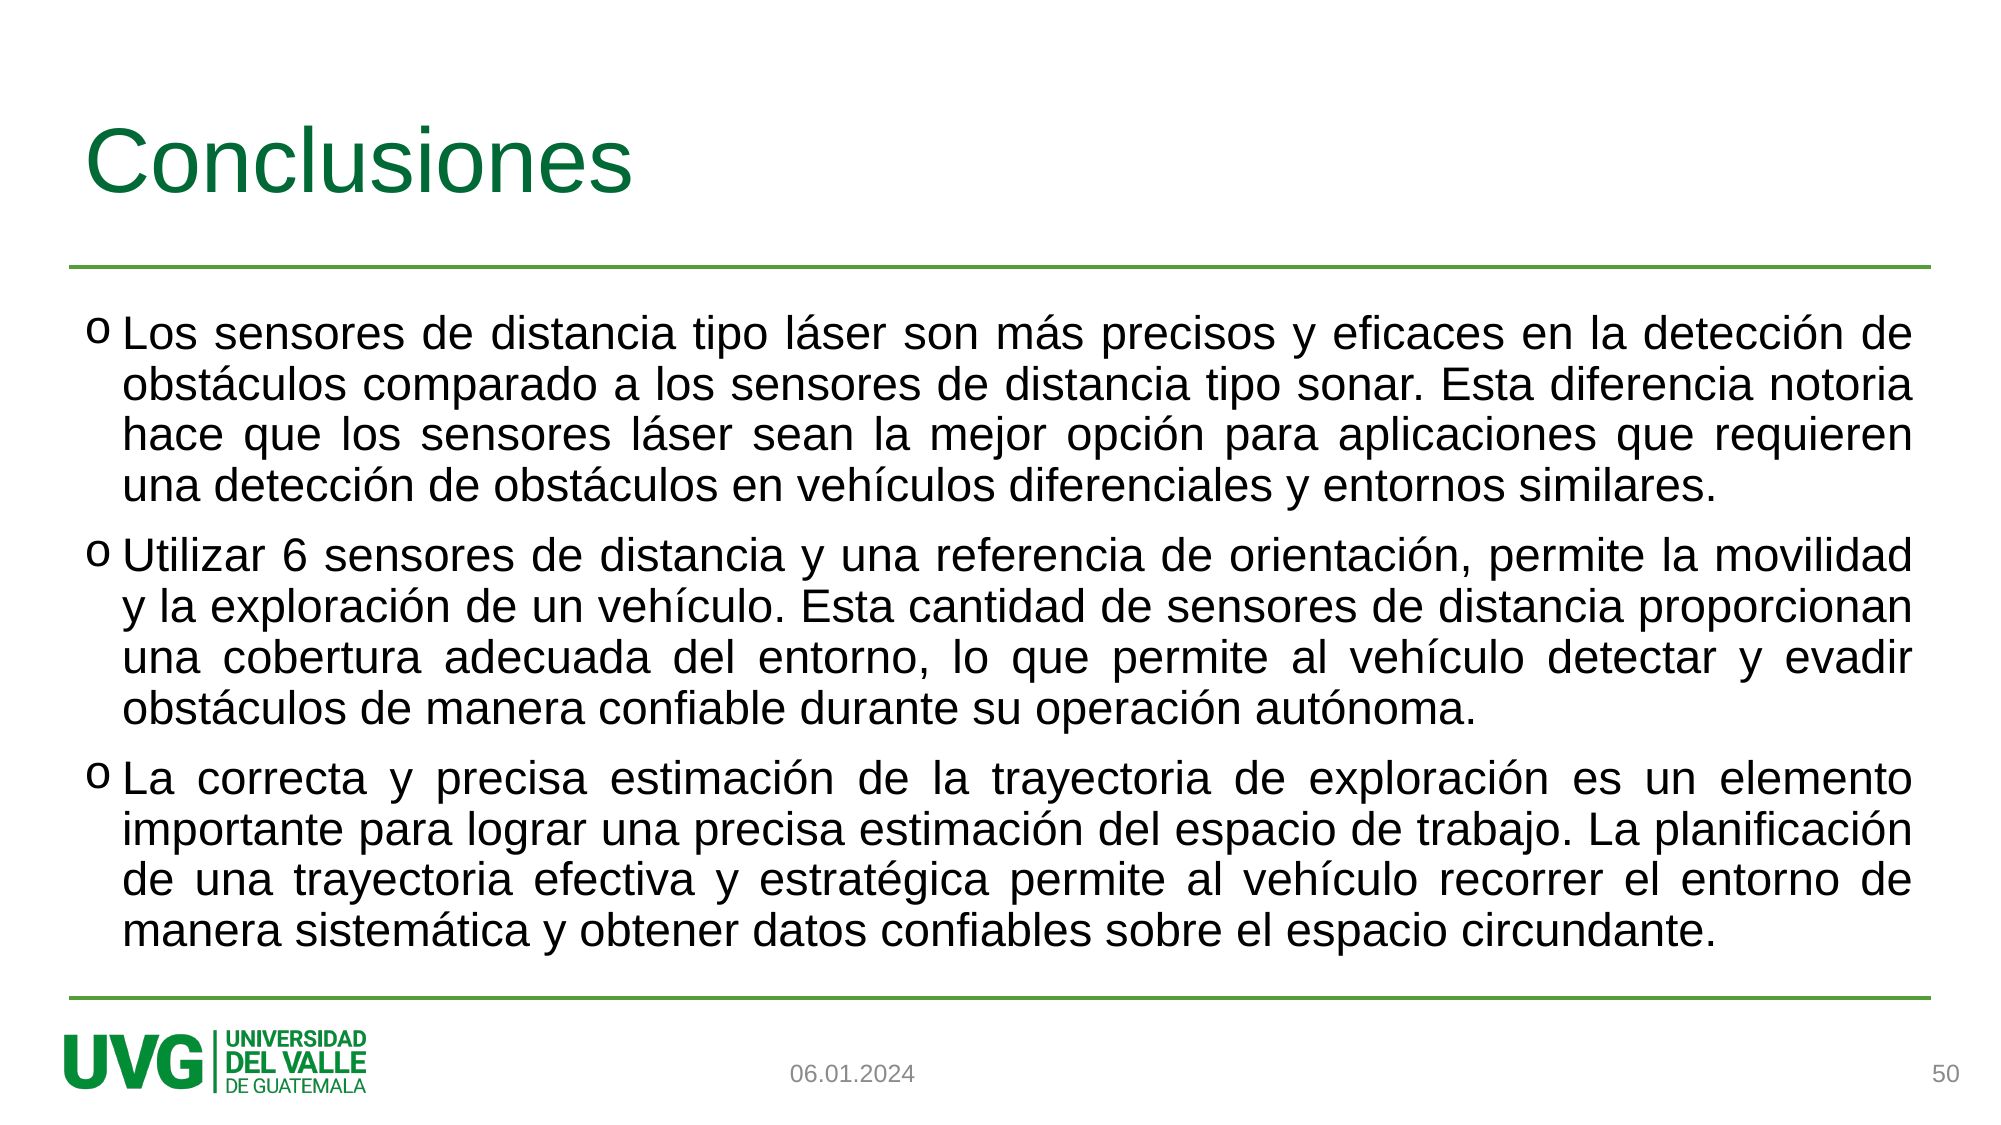

# Conclusiones
Los sensores de distancia tipo láser son más precisos y eficaces en la detección de obstáculos comparado a los sensores de distancia tipo sonar. Esta diferencia notoria hace que los sensores láser sean la mejor opción para aplicaciones que requieren una detección de obstáculos en vehículos diferenciales y entornos similares.
Utilizar 6 sensores de distancia y una referencia de orientación, permite la movilidad y la exploración de un vehículo. Esta cantidad de sensores de distancia proporcionan una cobertura adecuada del entorno, lo que permite al vehículo detectar y evadir obstáculos de manera confiable durante su operación autónoma.
La correcta y precisa estimación de la trayectoria de exploración es un elemento importante para lograr una precisa estimación del espacio de trabajo. La planificación de una trayectoria efectiva y estratégica permite al vehículo recorrer el entorno de manera sistemática y obtener datos confiables sobre el espacio circundante.
50
06.01.2024